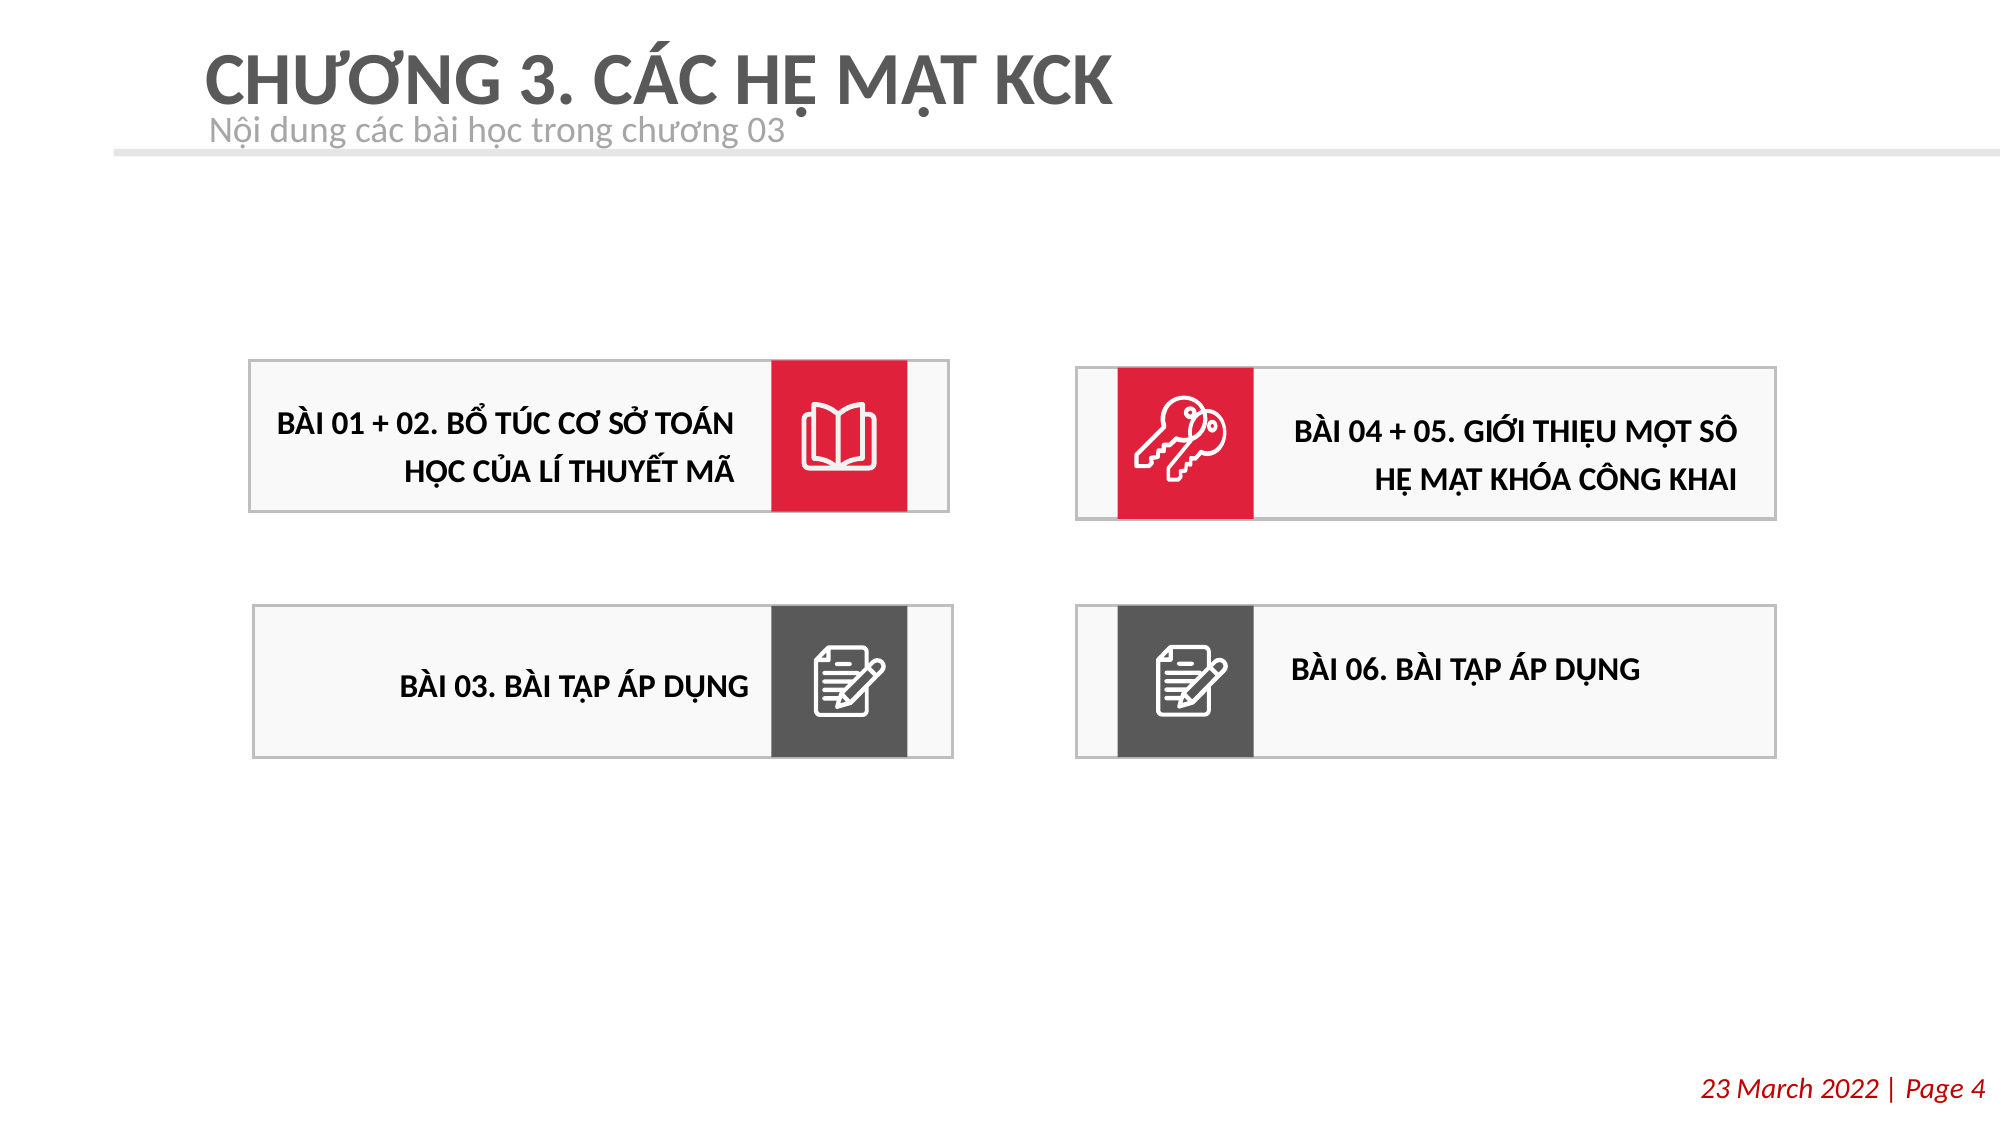

CHƯƠNG 3. CÁC HỆ MẬT KCK
Nội dung các bài học trong chương 03

BÀI 01 + 02. BỔ TÚC CƠ SỞ TOÁN HỌC CỦA LÍ THUYẾT MÃ

BÀI 04 + 05. GIỚI THIỆU MỘT SÔ HỆ MẬT KHÓA CÔNG KHAI

BÀI 03. BÀI TẬP ÁP DỤNG

BÀI 06. BÀI TẬP ÁP DỤNG